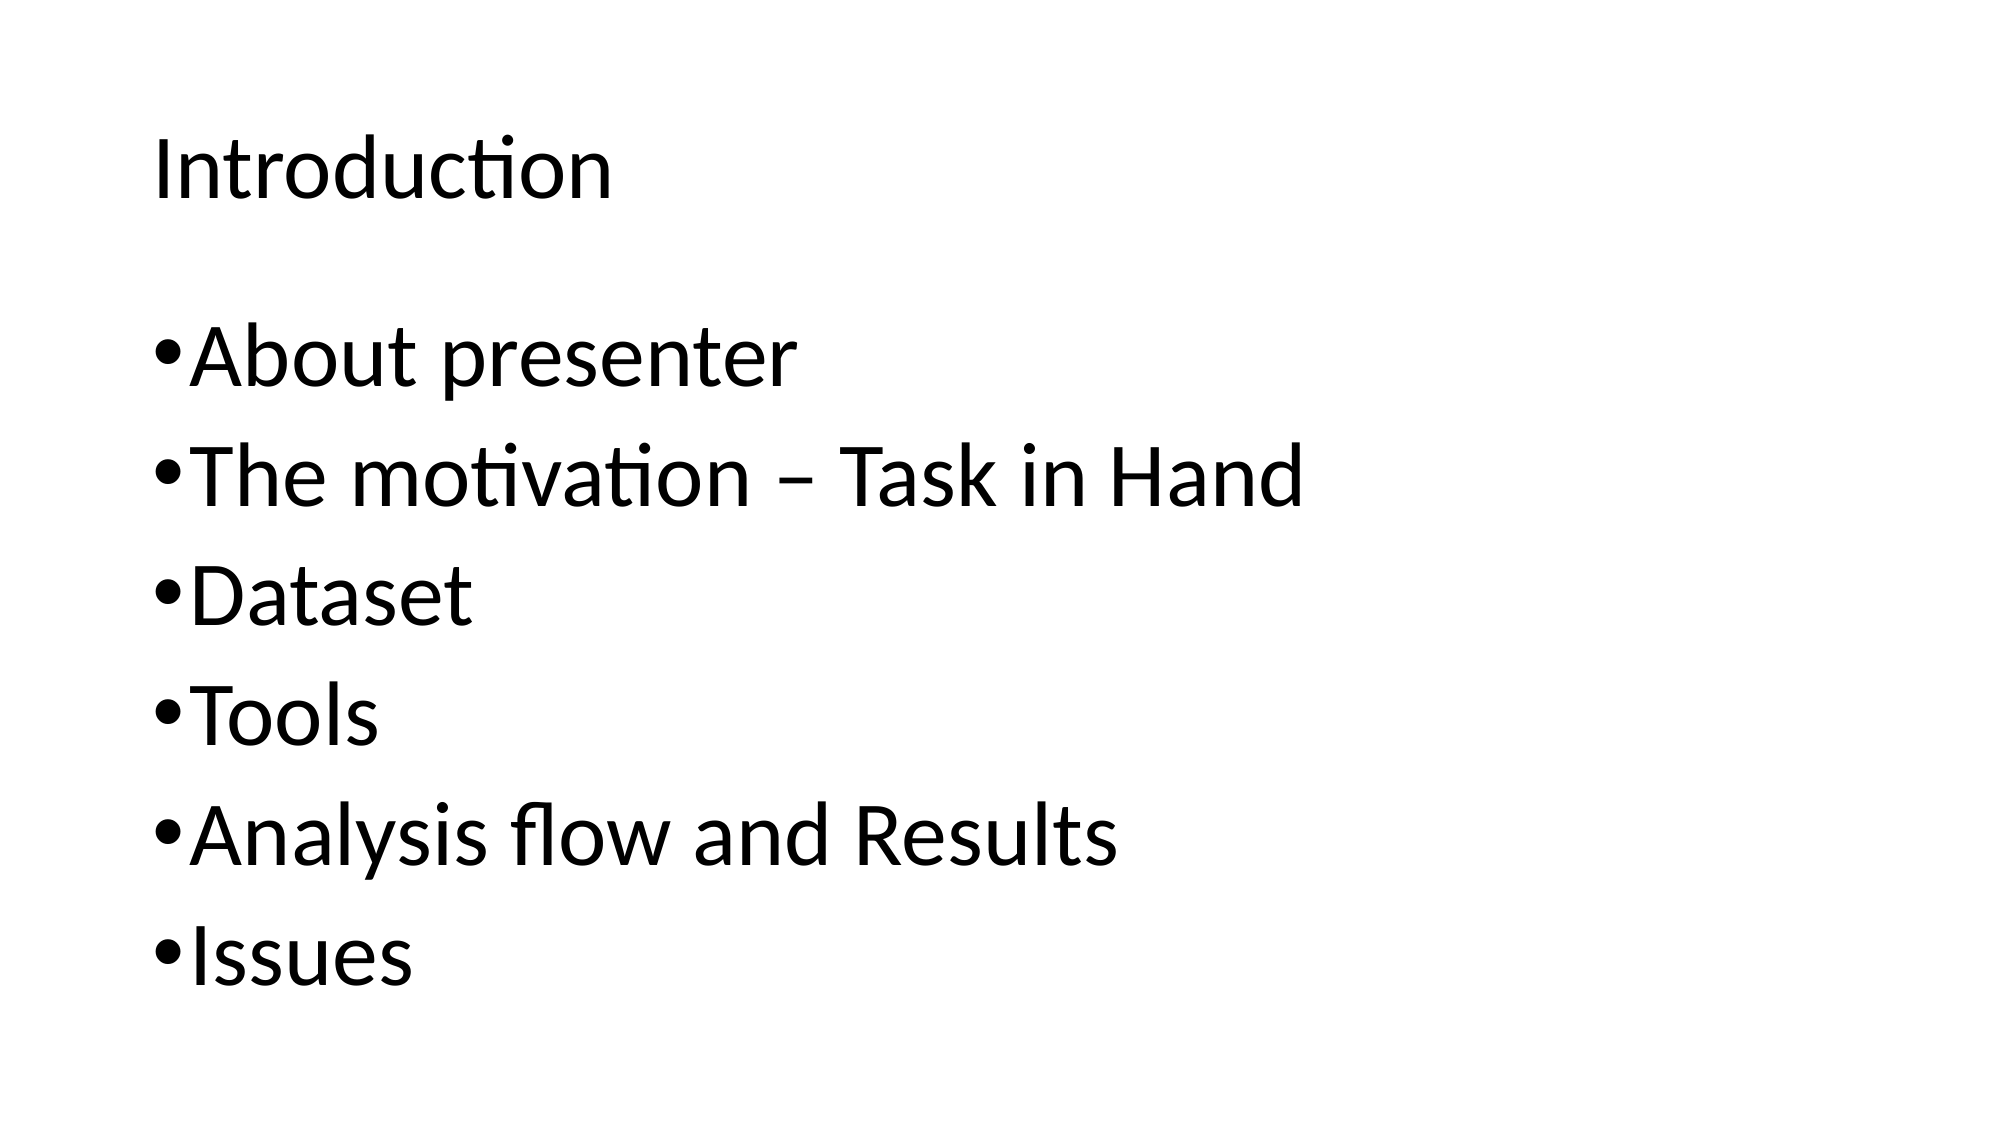

# Introduction
About presenter
The motivation – Task in Hand
Dataset
Tools
Analysis flow and Results
Issues